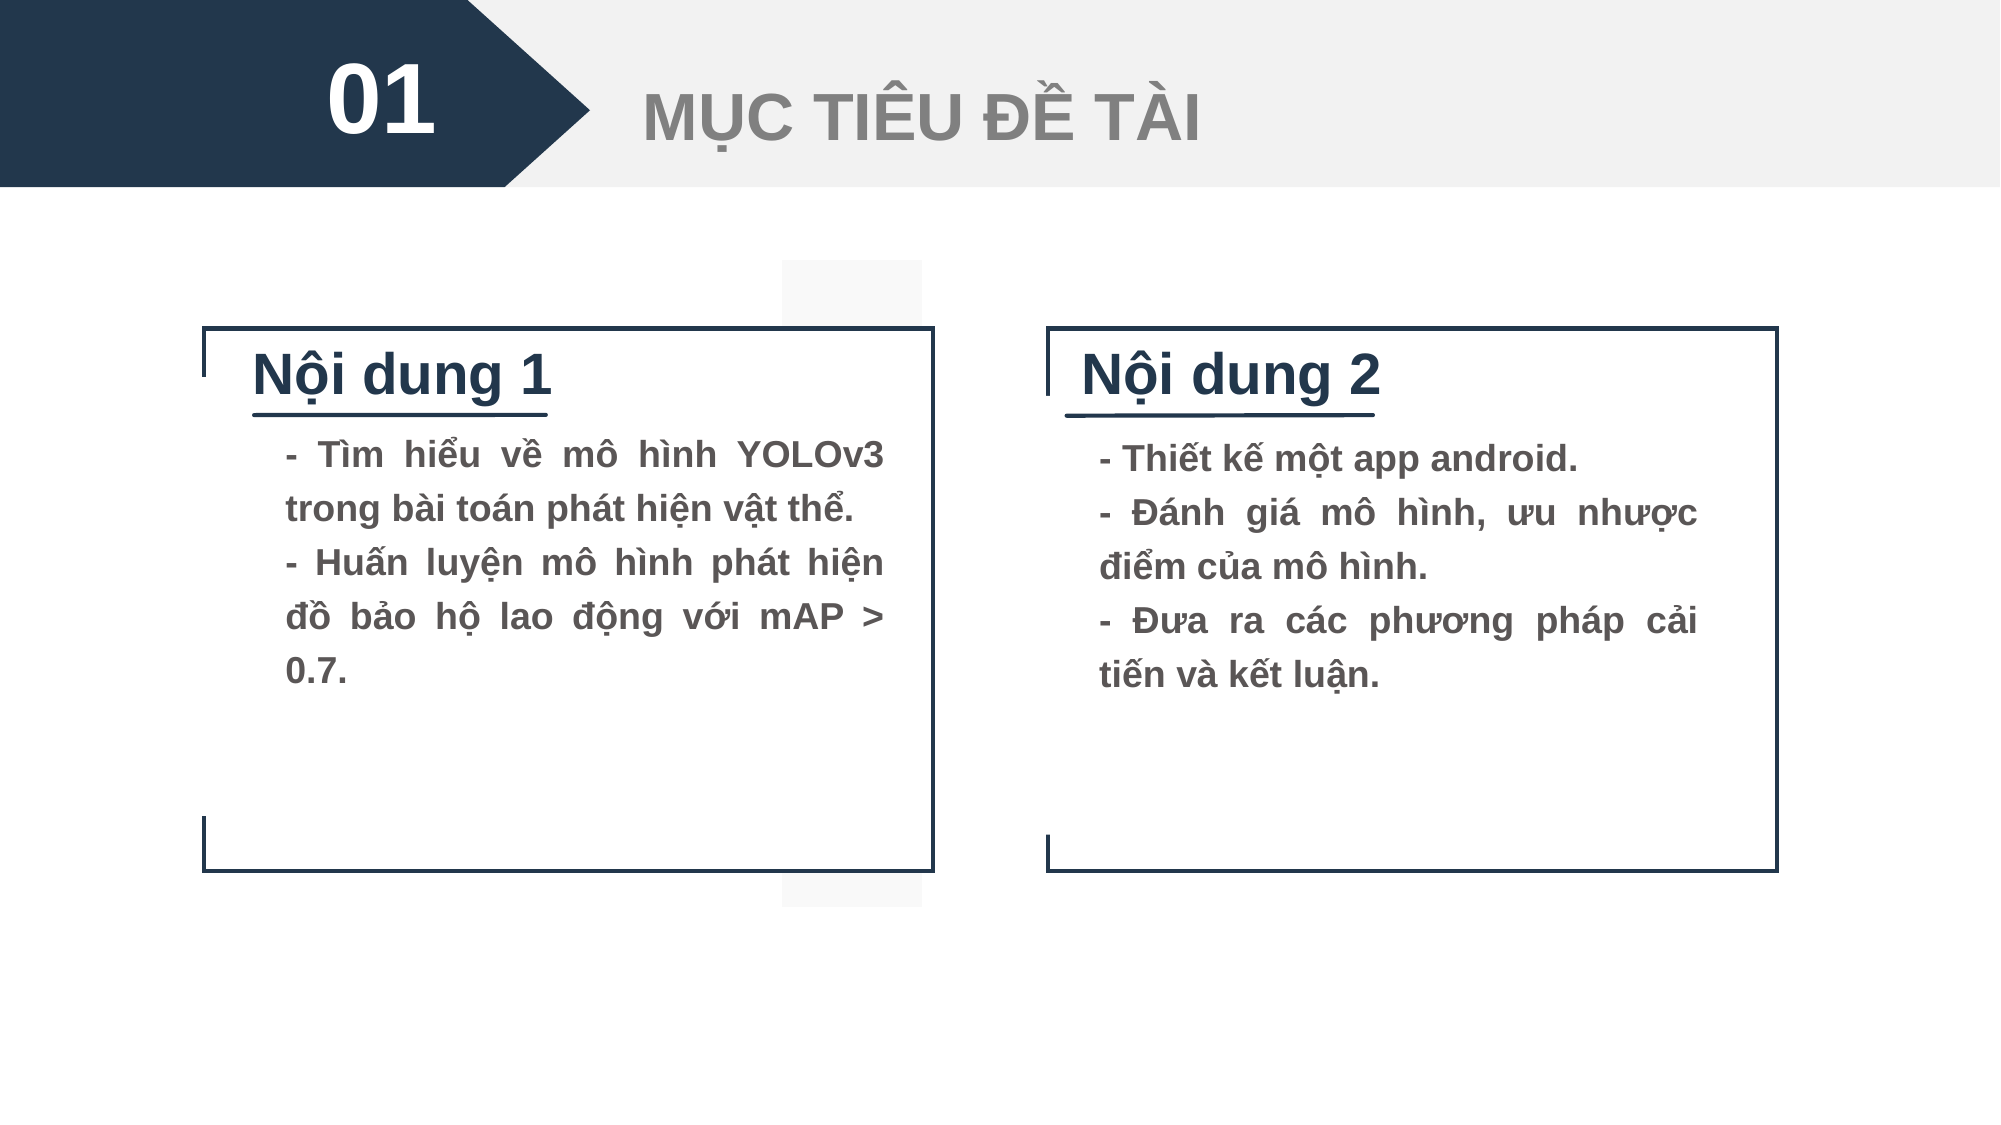

01
MỤC TIÊU ĐỀ TÀI

Nội dung 1
Nội dung 2

- Tìm hiểu về mô hình YOLOv3 trong bài toán phát hiện vật thể.
- Huấn luyện mô hình phát hiện đồ bảo hộ lao động với mAP > 0.7.
- Thiết kế một app android.
- Đánh giá mô hình, ưu nhược điểm của mô hình.
- Đưa ra các phương pháp cải tiến và kết luận.